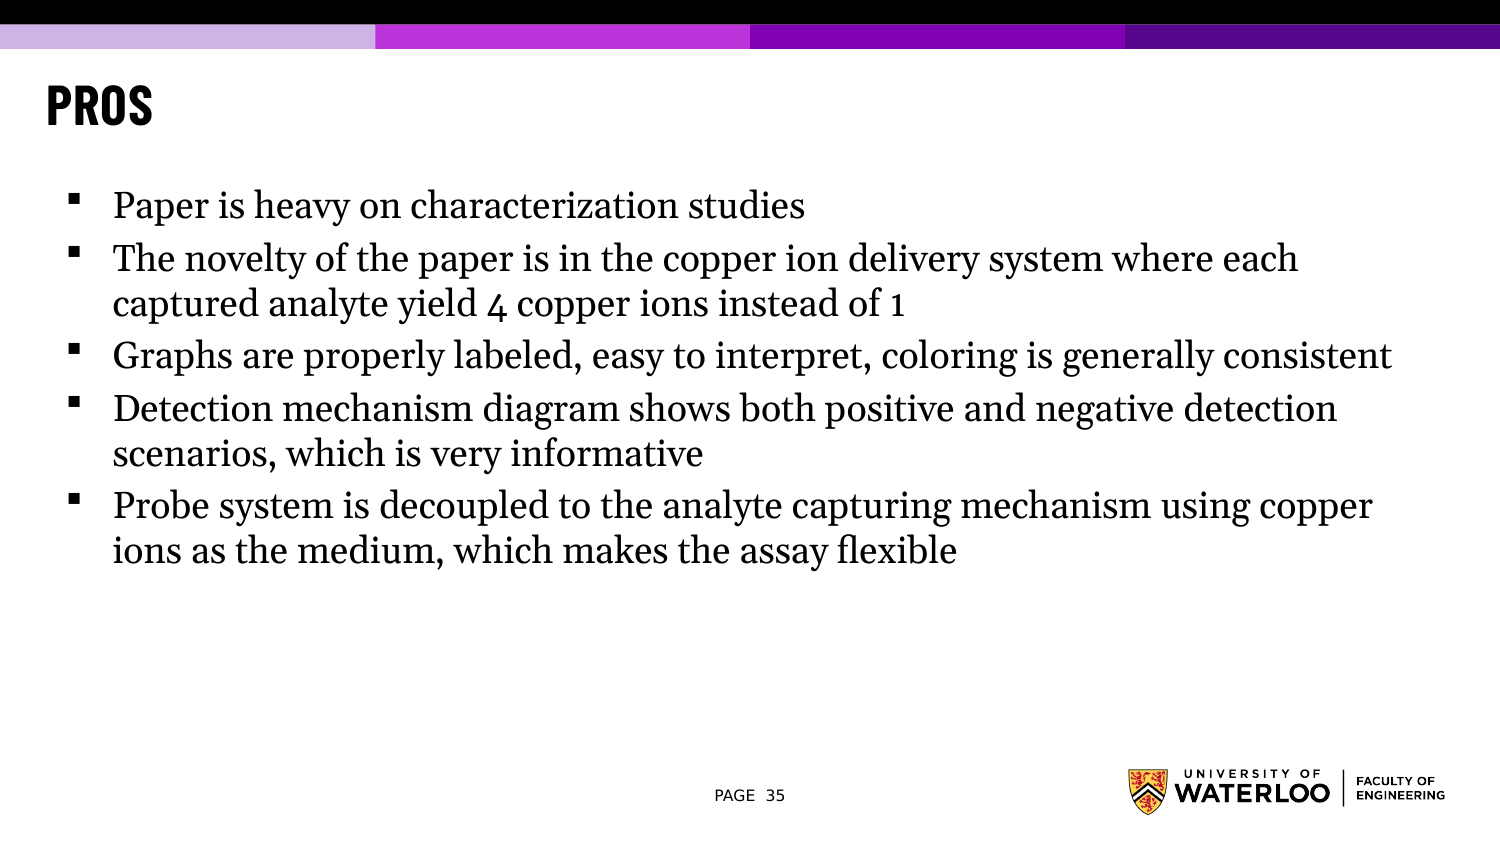

# PROS
Paper is heavy on characterization studies
The novelty of the paper is in the copper ion delivery system where each captured analyte yield 4 copper ions instead of 1
Graphs are properly labeled, easy to interpret, coloring is generally consistent
Detection mechanism diagram shows both positive and negative detection scenarios, which is very informative
Probe system is decoupled to the analyte capturing mechanism using copper ions as the medium, which makes the assay flexible

PAGE  35